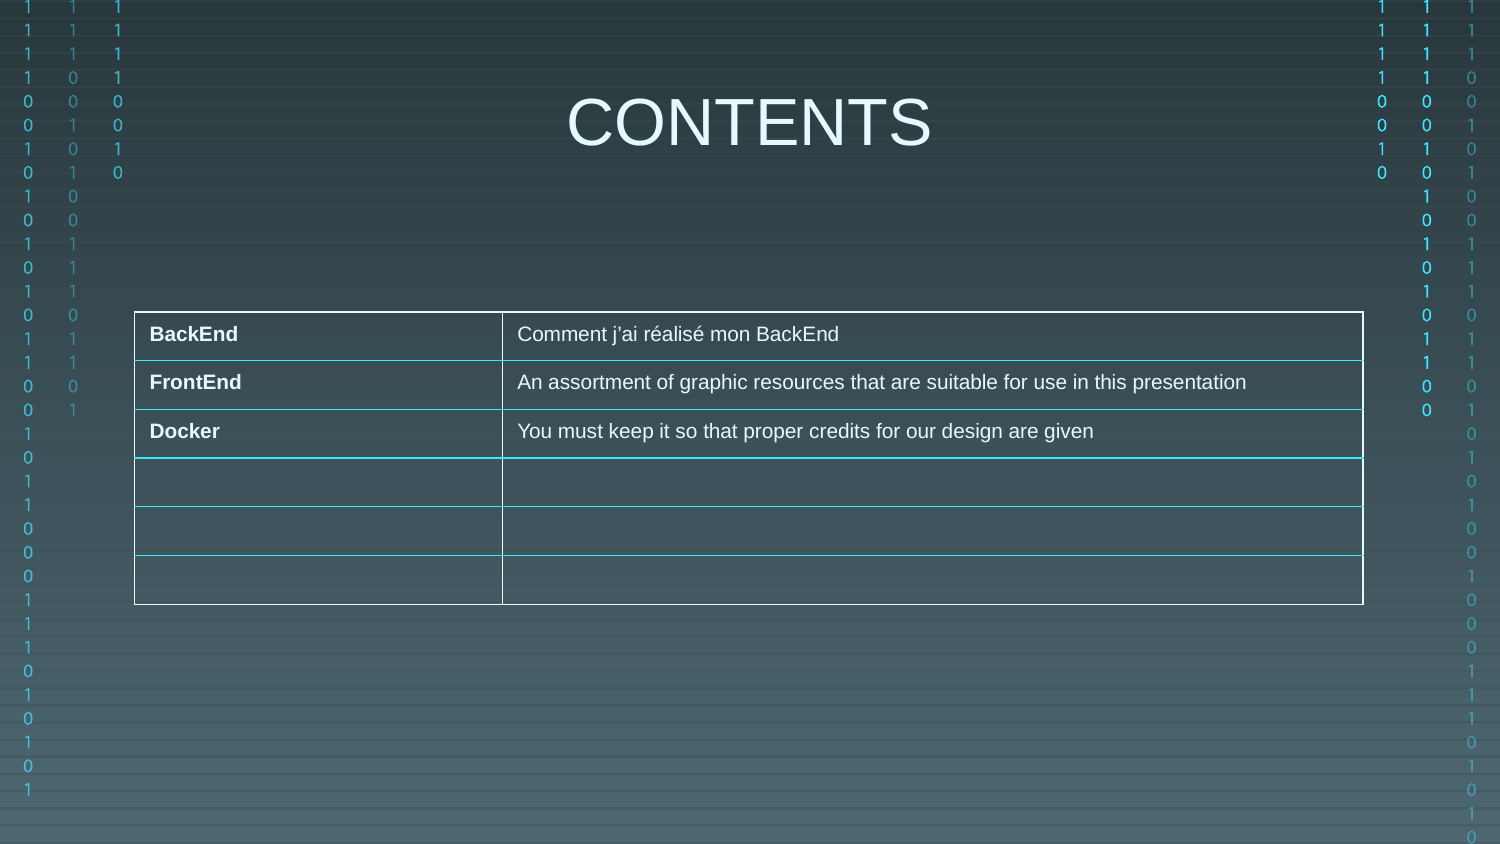

# CONTENTS
| BackEnd | Comment j’ai réalisé mon BackEnd |
| --- | --- |
| FrontEnd | An assortment of graphic resources that are suitable for use in this presentation |
| Docker | You must keep it so that proper credits for our design are given |
|  |  |
|  |  |
|  |  |